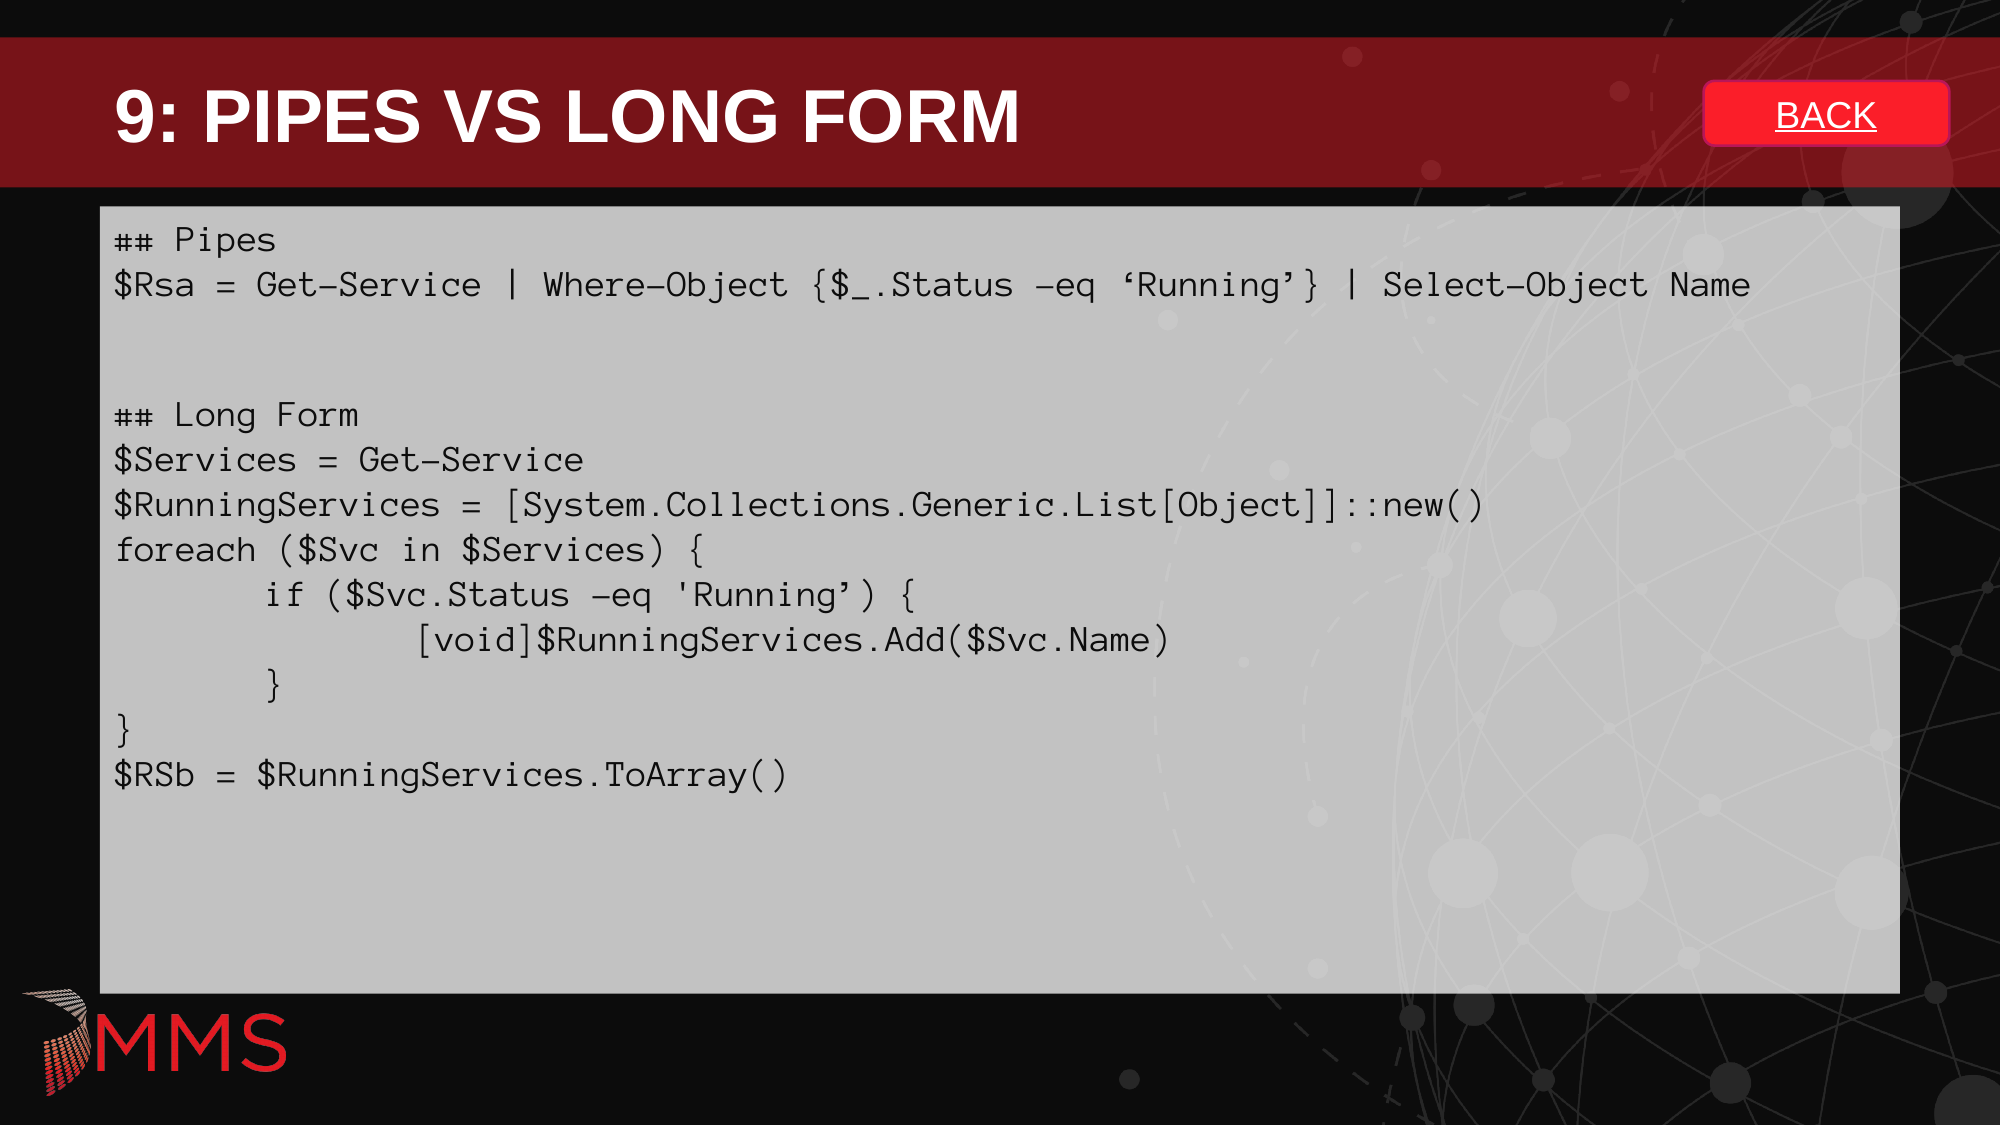

# 9: Pipes vs long form
BACK
## Pipes $Rsa = Get-Service | Where-Object {$_.Status –eq ‘Running’} | Select-Object Name

## Long Form $Services = Get-Service $RunningServices = [System.Collections.Generic.List[Object]]::new() foreach ($Svc in $Services) { if ($Svc.Status -eq 'Running’) { [void]$RunningServices.Add($Svc.Name) } } $RSb = $RunningServices.ToArray()